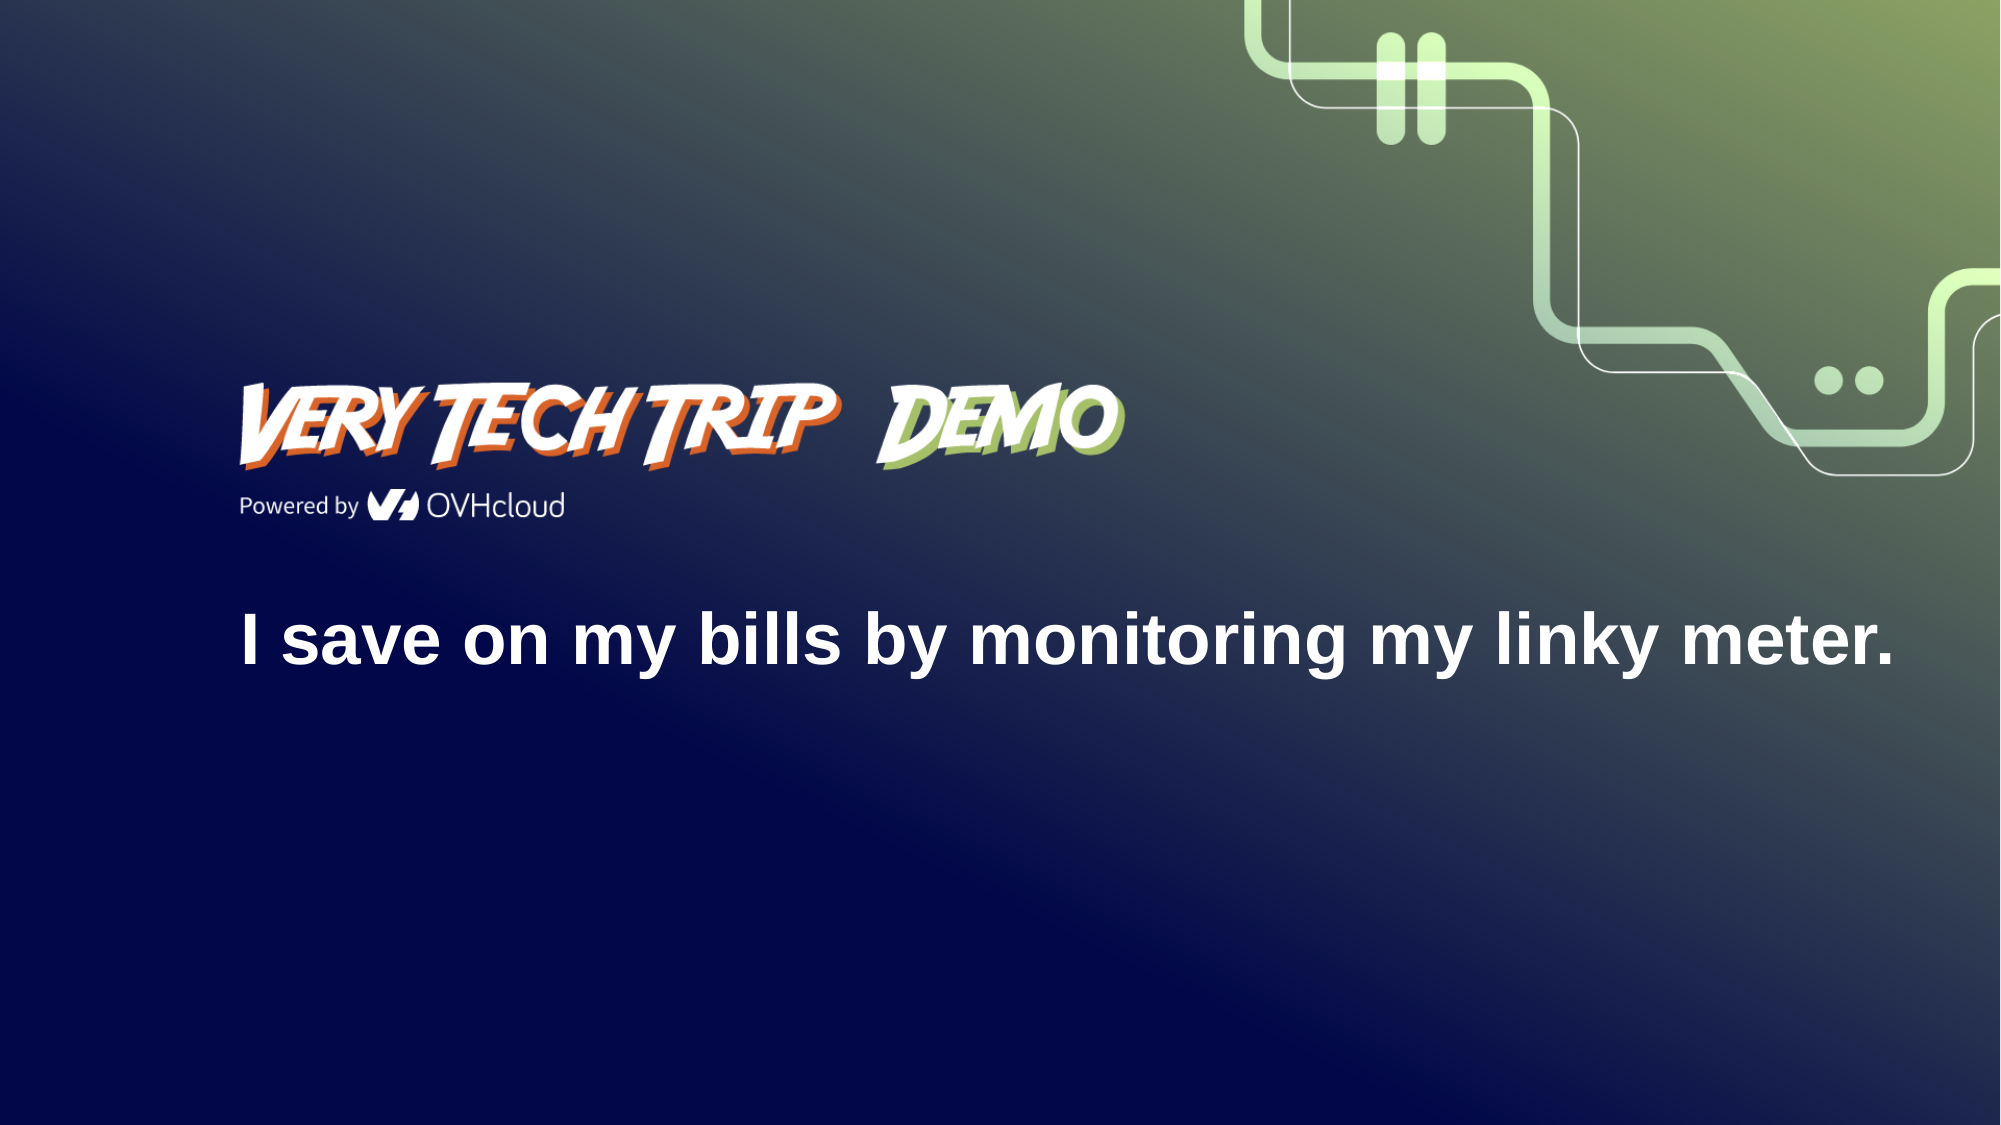

I save on my bills by monitoring my linky meter.